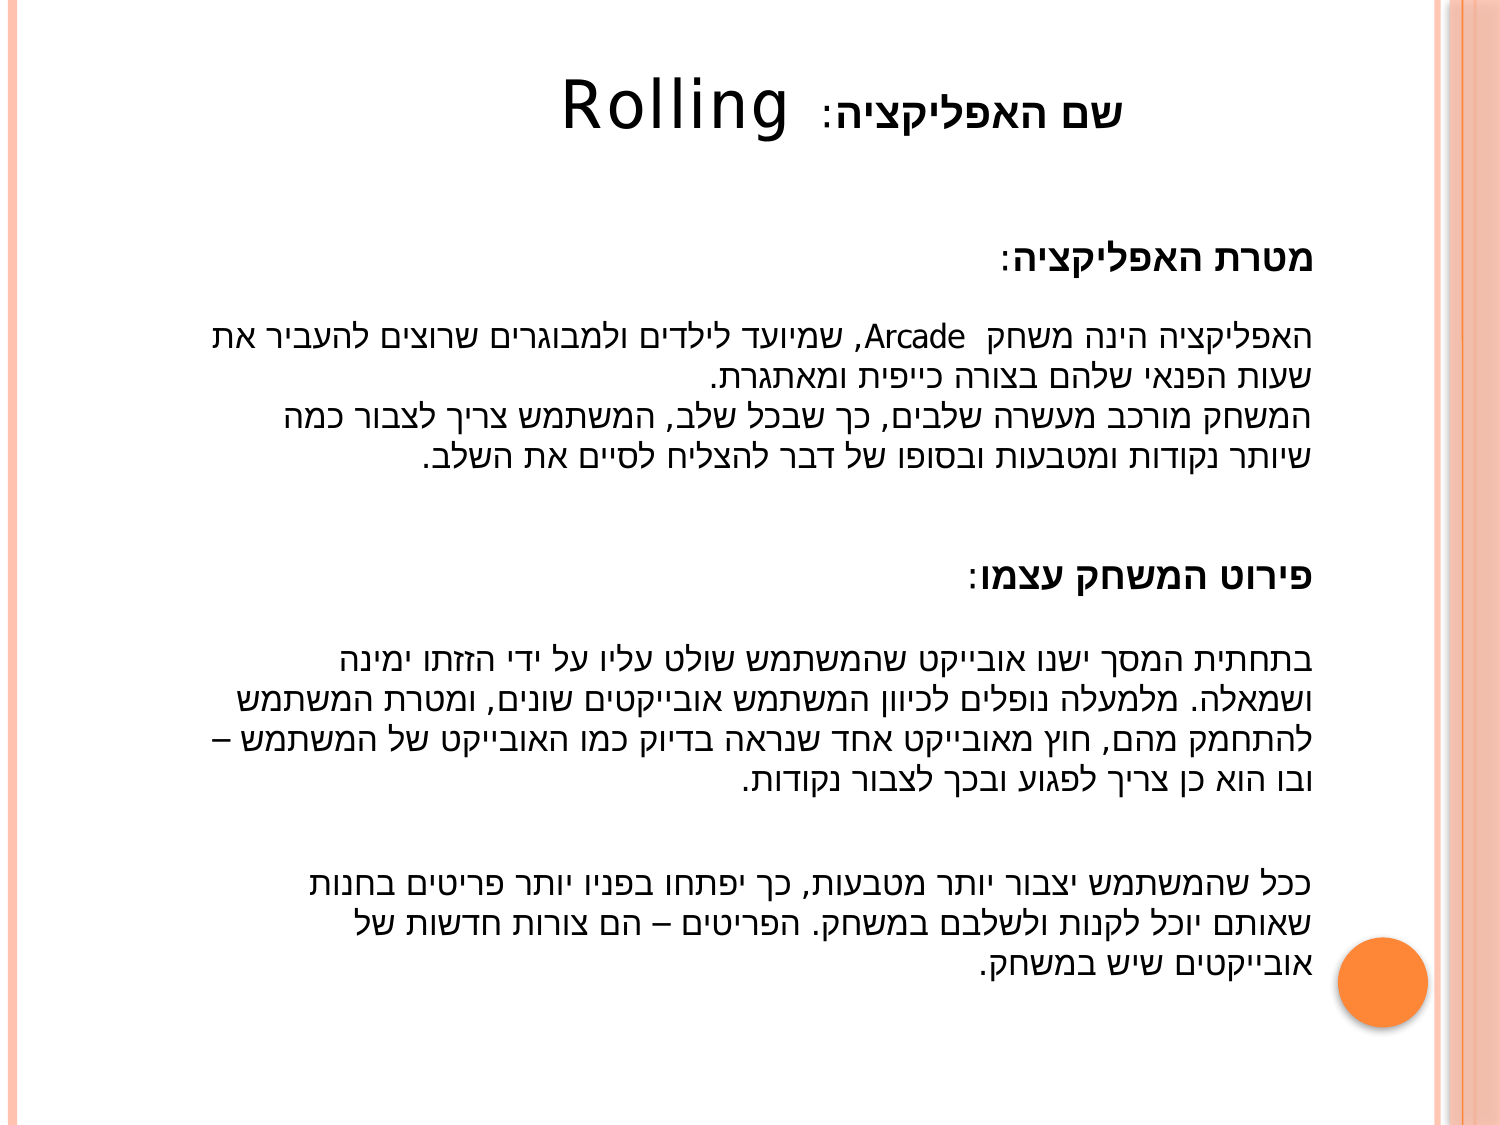

שם האפליקציה:  Rolling
מטרת האפליקציה:
האפליקציה הינה משחק  Arcade, שמיועד לילדים ולמבוגרים שרוצים להעביר את שעות הפנאי שלהם בצורה כייפית ומאתגרת.
המשחק מורכב מעשרה שלבים, כך שבכל שלב, המשתמש צריך לצבור כמה שיותר נקודות ומטבעות ובסופו של דבר להצליח לסיים את השלב.
פירוט המשחק עצמו:
בתחתית המסך ישנו אובייקט שהמשתמש שולט עליו על ידי הזזתו ימינה ושמאלה. מלמעלה נופלים לכיוון המשתמש אובייקטים שונים, ומטרת המשתמש להתחמק מהם, חוץ מאובייקט אחד שנראה בדיוק כמו האובייקט של המשתמש – ובו הוא כן צריך לפגוע ובכך לצבור נקודות.
ככל שהמשתמש יצבור יותר מטבעות, כך יפתחו בפניו יותר פריטים בחנות שאותם יוכל לקנות ולשלבם במשחק. הפריטים – הם צורות חדשות של אובייקטים שיש במשחק.